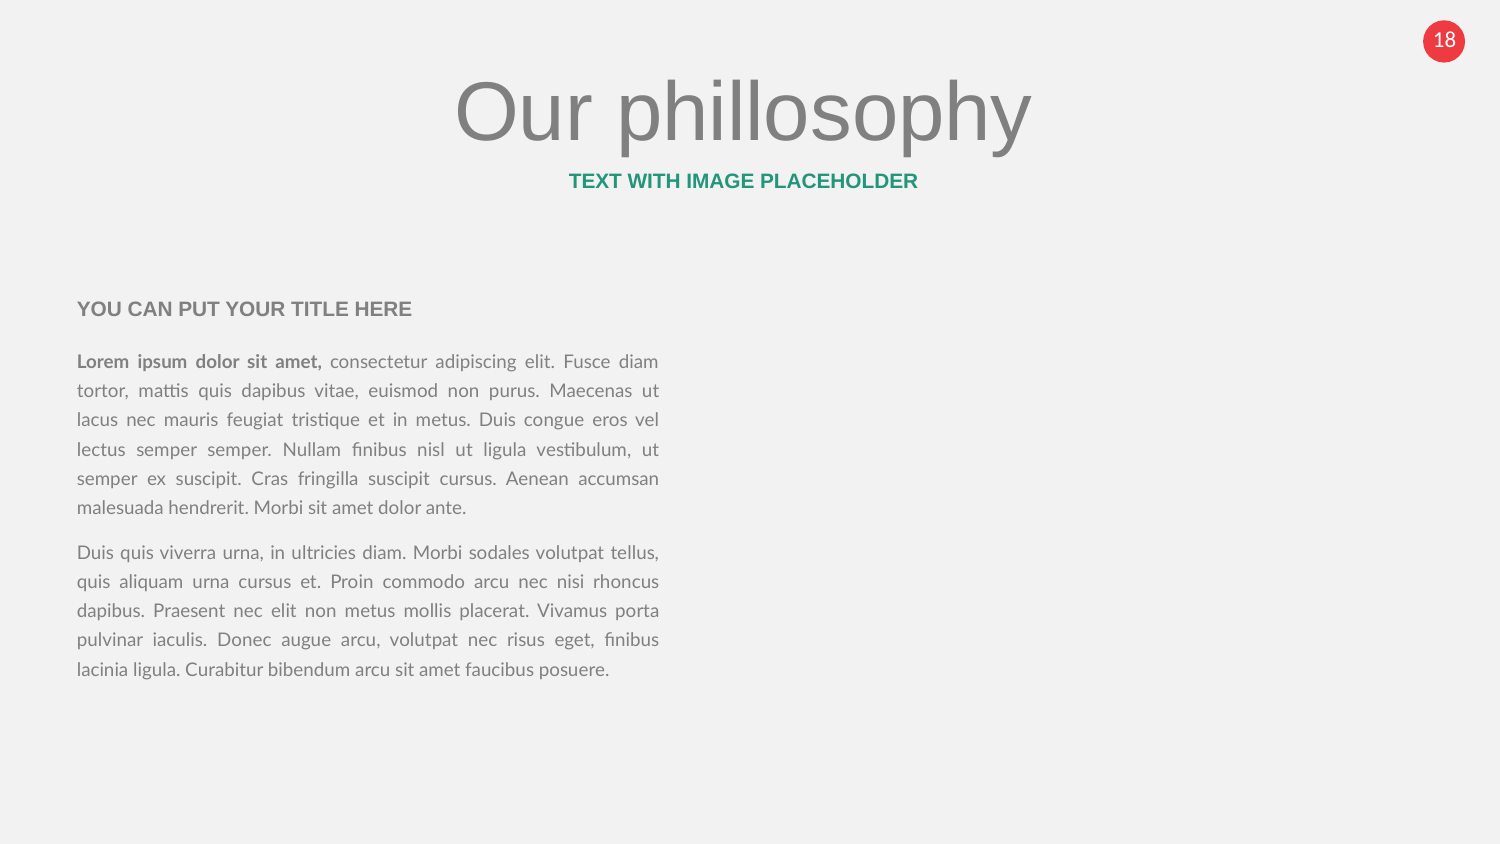

Our phillosophy
TEXT WITH IMAGE PLACEHOLDER
YOU CAN PUT YOUR TITLE HERE

Lorem ipsum dolor sit amet, consectetur adipiscing elit. Fusce diam tortor, mattis quis dapibus vitae, euismod non purus. Maecenas ut lacus nec mauris feugiat tristique et in metus. Duis congue eros vel lectus semper semper. Nullam finibus nisl ut ligula vestibulum, ut semper ex suscipit. Cras fringilla suscipit cursus. Aenean accumsan malesuada hendrerit. Morbi sit amet dolor ante.
Duis quis viverra urna, in ultricies diam. Morbi sodales volutpat tellus, quis aliquam urna cursus et. Proin commodo arcu nec nisi rhoncus dapibus. Praesent nec elit non metus mollis placerat. Vivamus porta pulvinar iaculis. Donec augue arcu, volutpat nec risus eget, finibus lacinia ligula. Curabitur bibendum arcu sit amet faucibus posuere.